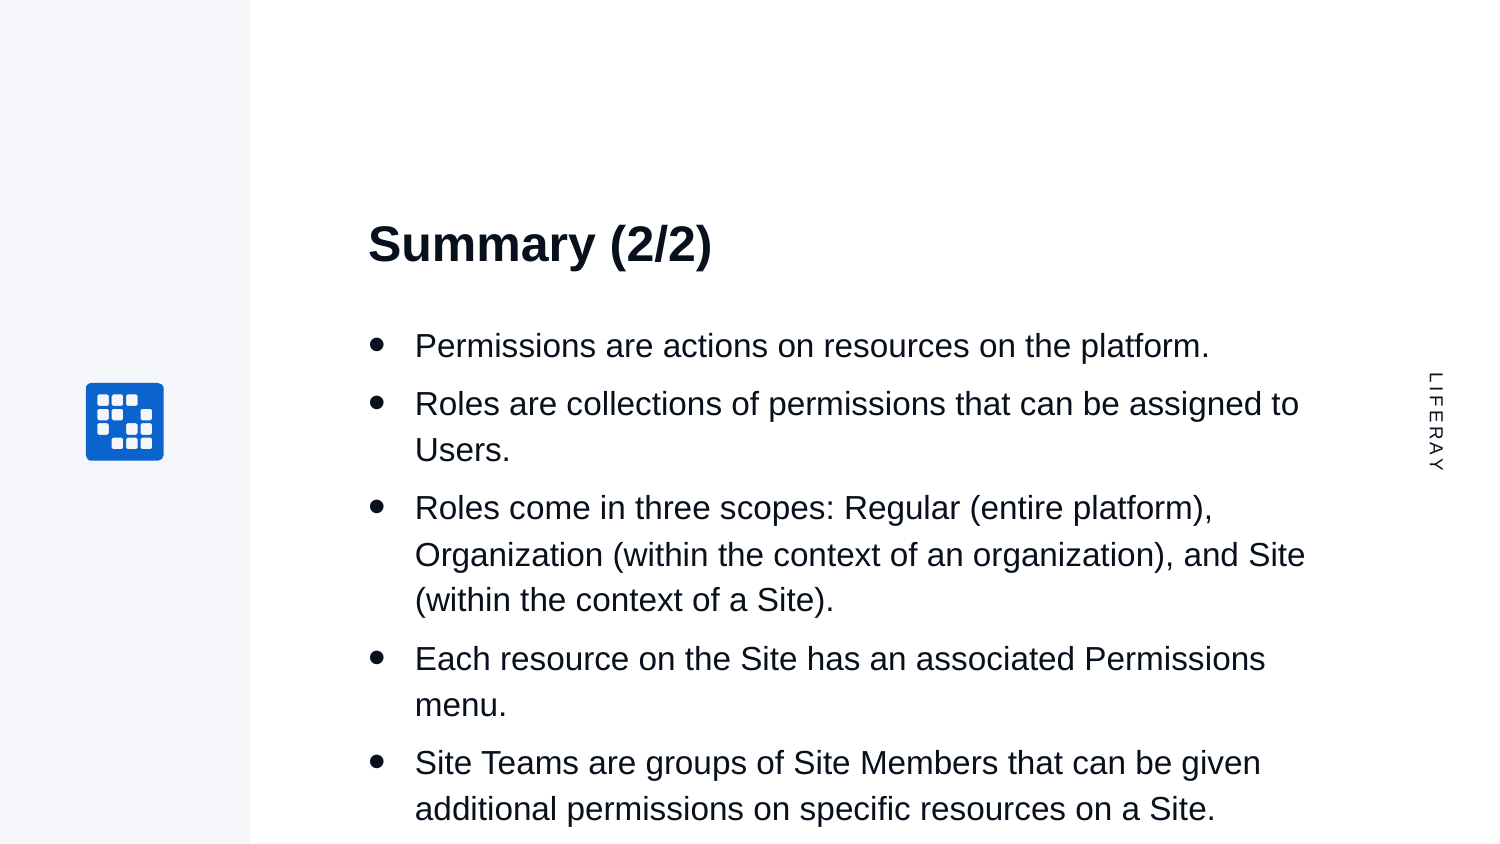

# Summary (2/2)
Permissions are actions on resources on the platform.
Roles are collections of permissions that can be assigned to Users.
Roles come in three scopes: Regular (entire platform), Organization (within the context of an organization), and Site (within the context of a Site).
Each resource on the Site has an associated Permissions menu.
Site Teams are groups of Site Members that can be given additional permissions on specific resources on a Site.